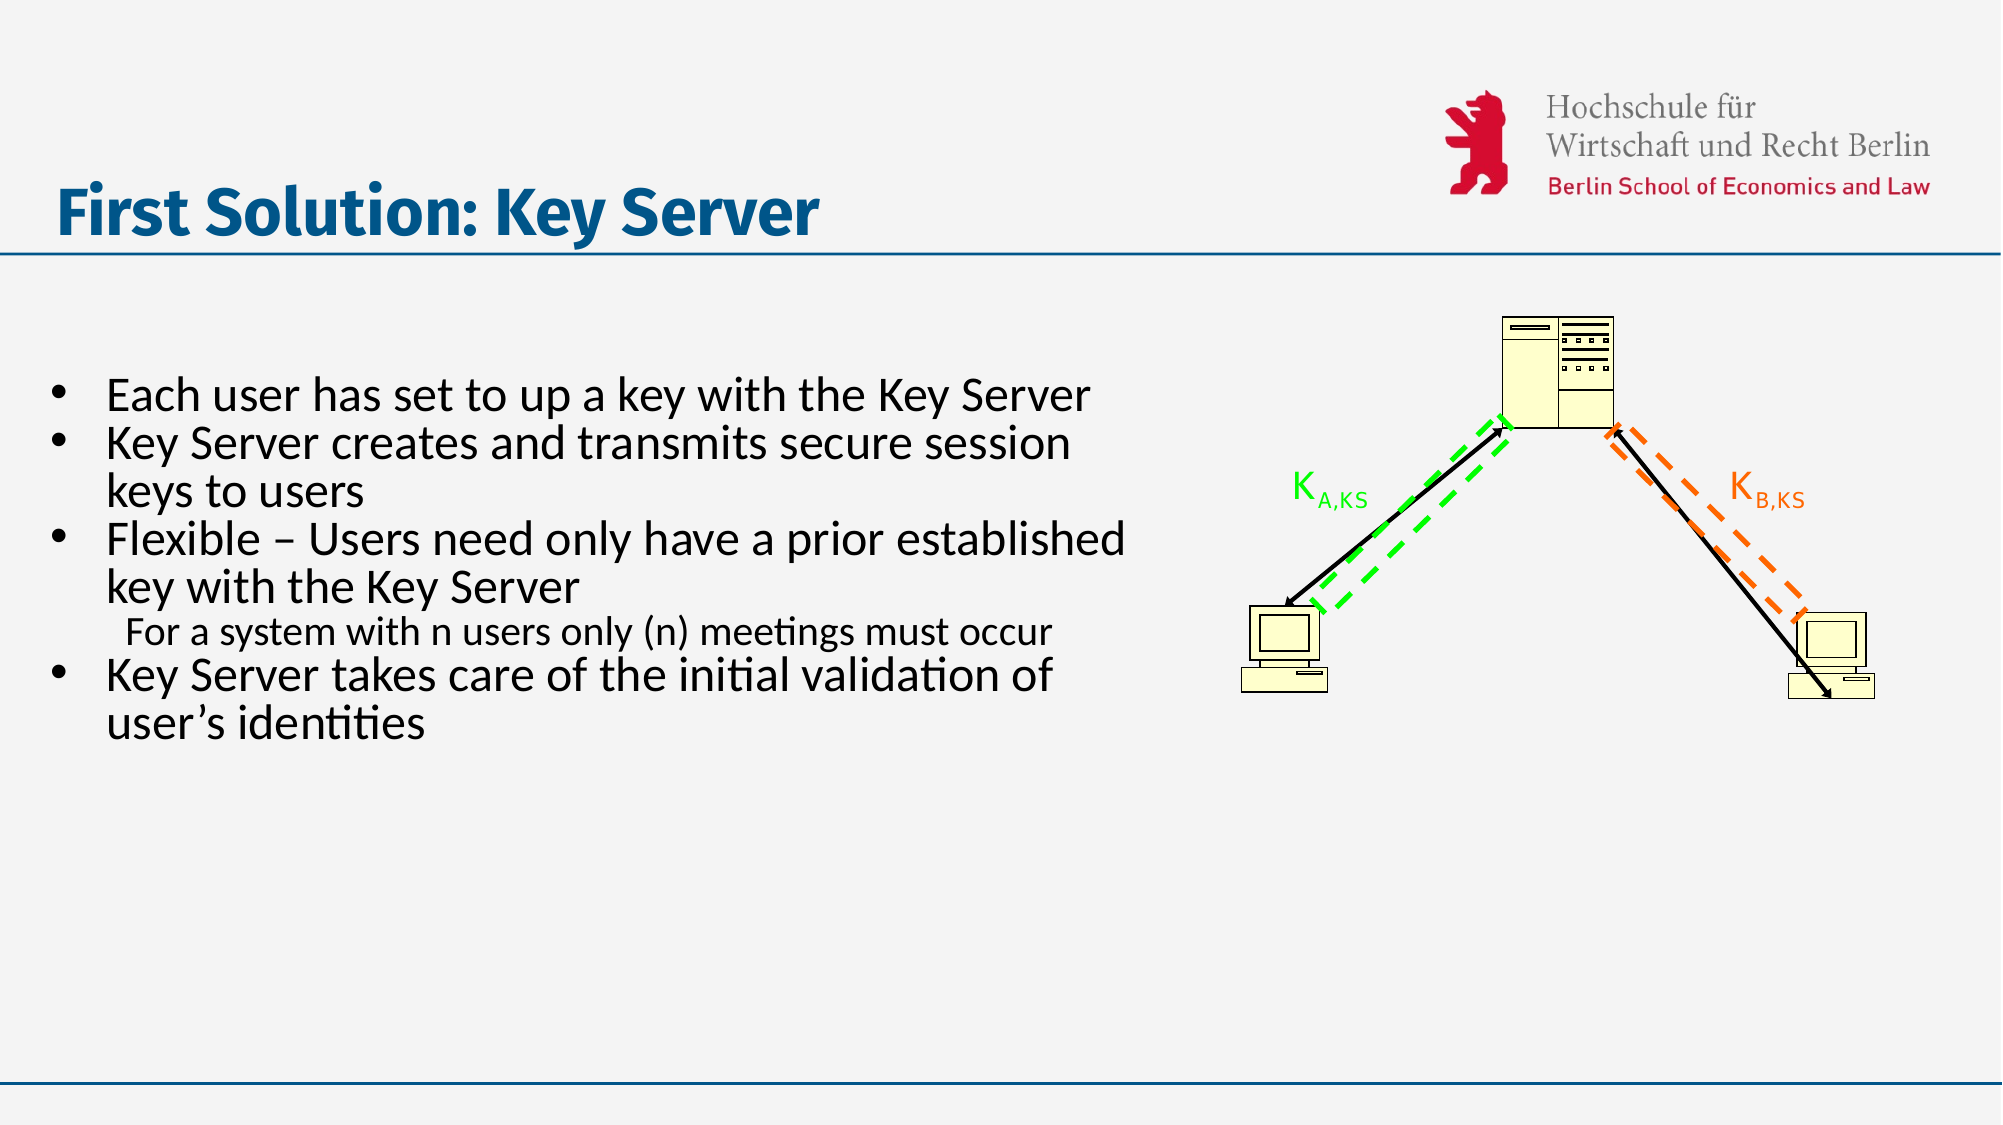

# First Solution: Key Server

Each user has set to up a key with the Key Server
Key Server creates and transmits secure session keys to users
Flexible – Users need only have a prior established key with the Key Server
For a system with n users only (n) meetings must occur
Key Server takes care of the initial validation of user’s identities

KA,KS
KB,KS